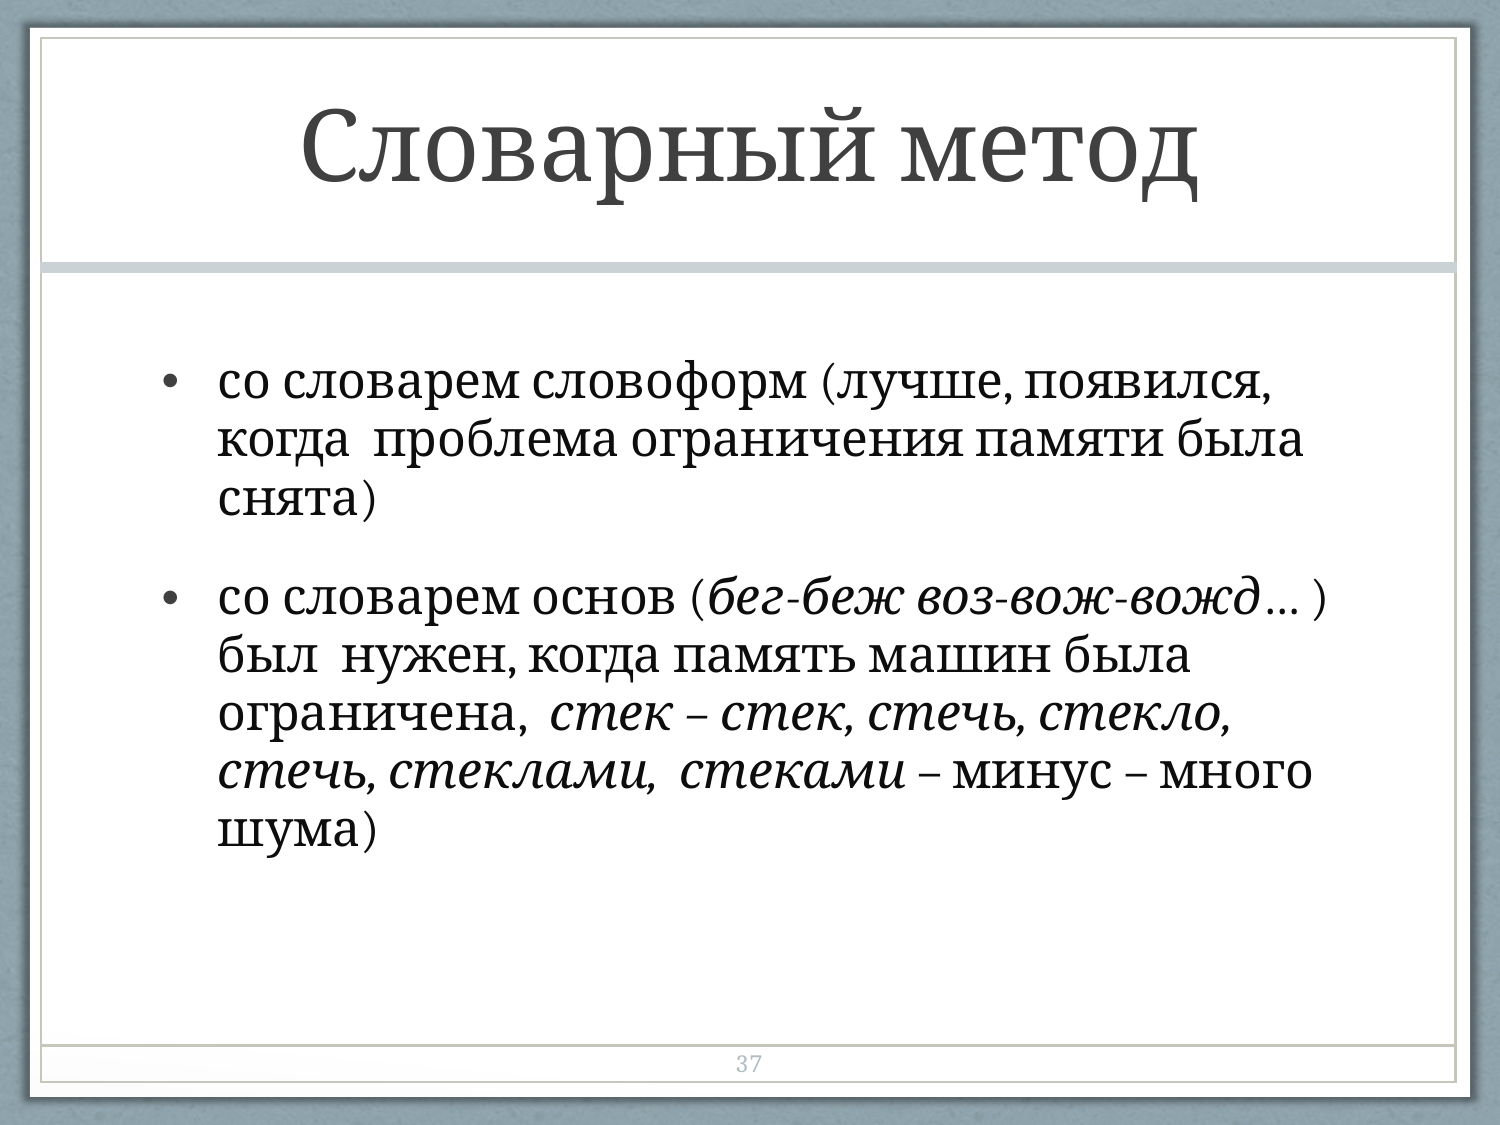

| Словарный метод |
| --- |
| со словарем словоформ (лучше, появился, когда проблема ограничения памяти была снята) со словарем основ (бег-беж воз-вож-вожд… ) был нужен, когда память машин была ограничена, стек – стек, стечь, стекло, стечь, стеклами, стеками – минус – много шума) |
| 37 |